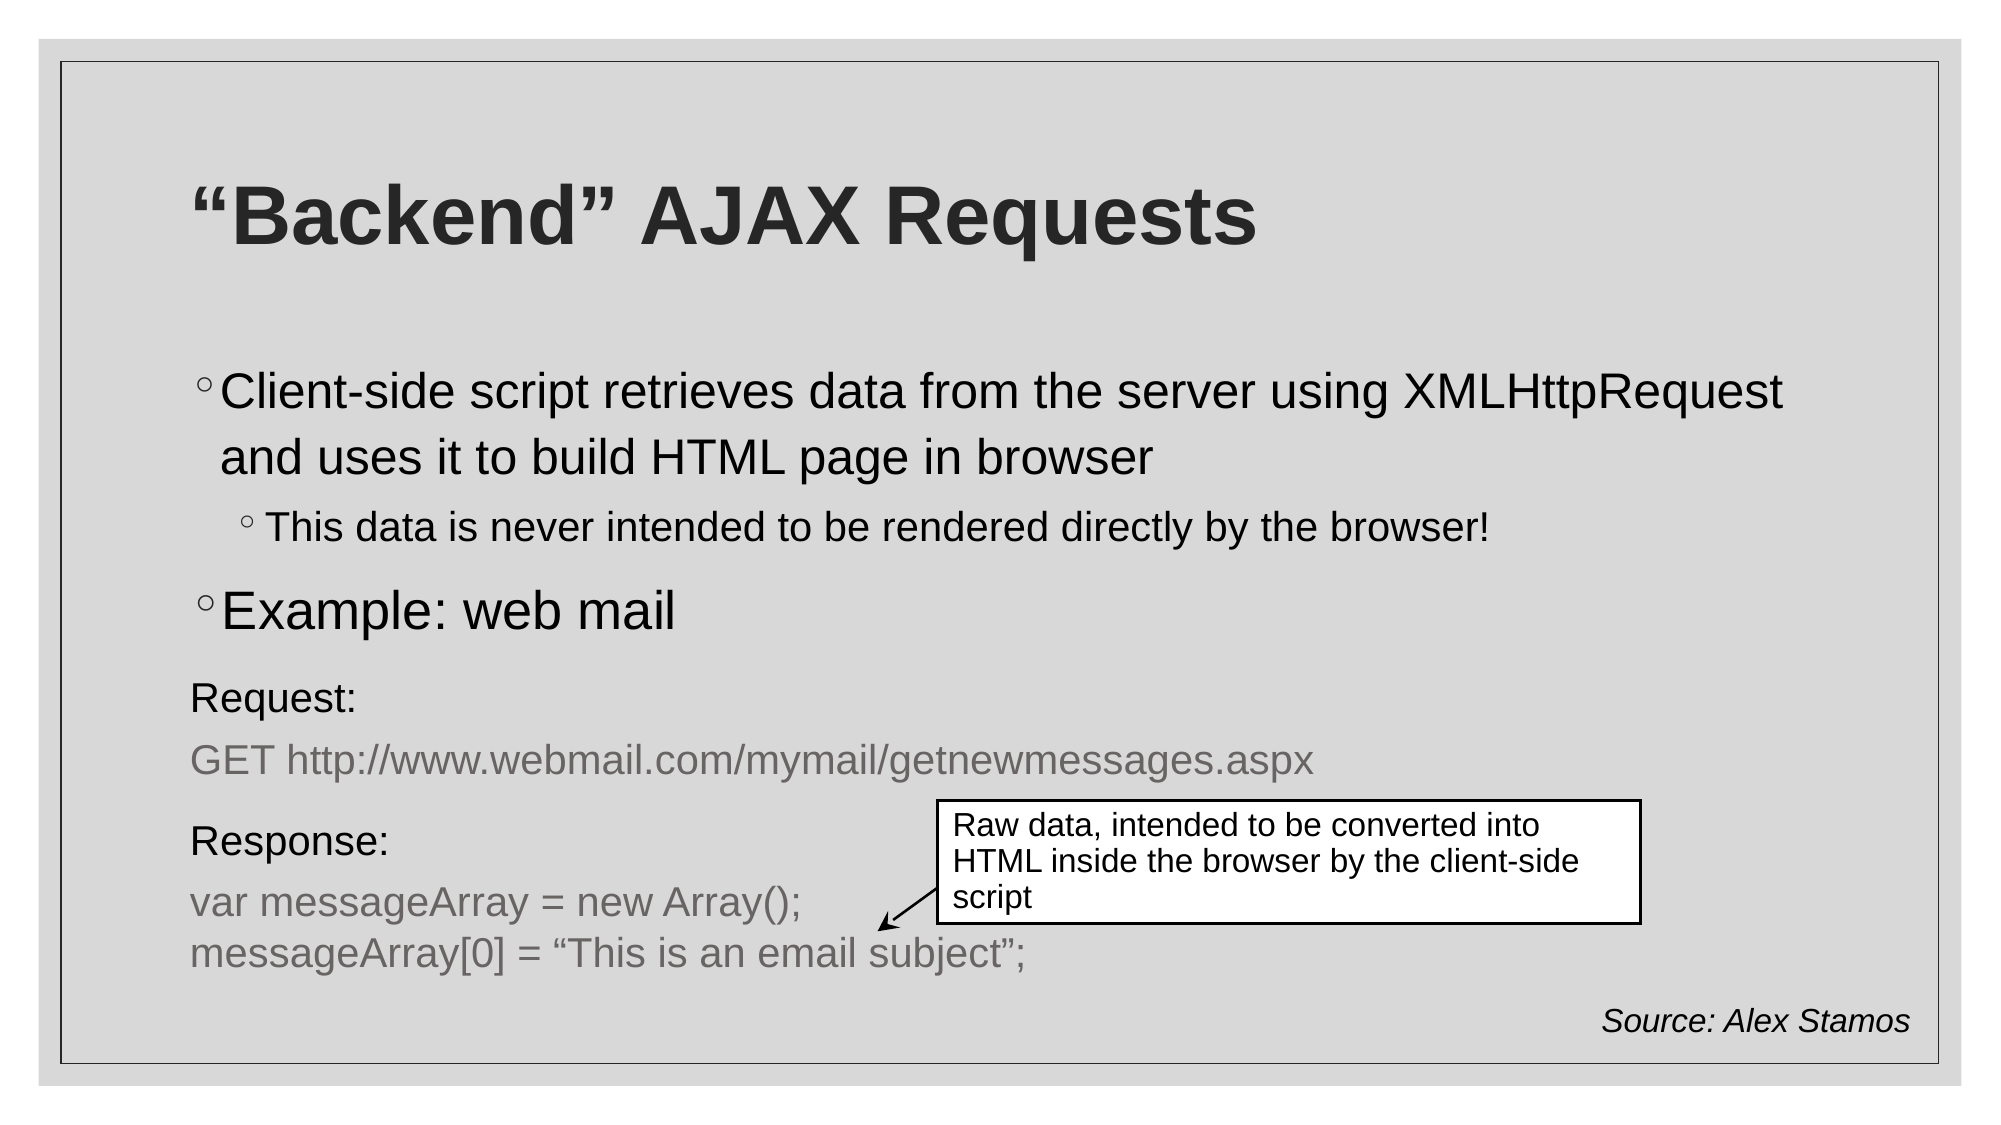

# “Backend” AJAX Requests
Client-side script retrieves data from the server using XMLHttpRequest and uses it to build HTML page in browser
This data is never intended to be rendered directly by the browser!
Example: web mail
Request:
GET http://www.webmail.com/mymail/getnewmessages.aspx
Response:
var messageArray = new Array();
messageArray[0] = “This is an email subject”;
Raw data, intended to be converted into HTML inside the browser by the client-side script

Source: Alex Stamos